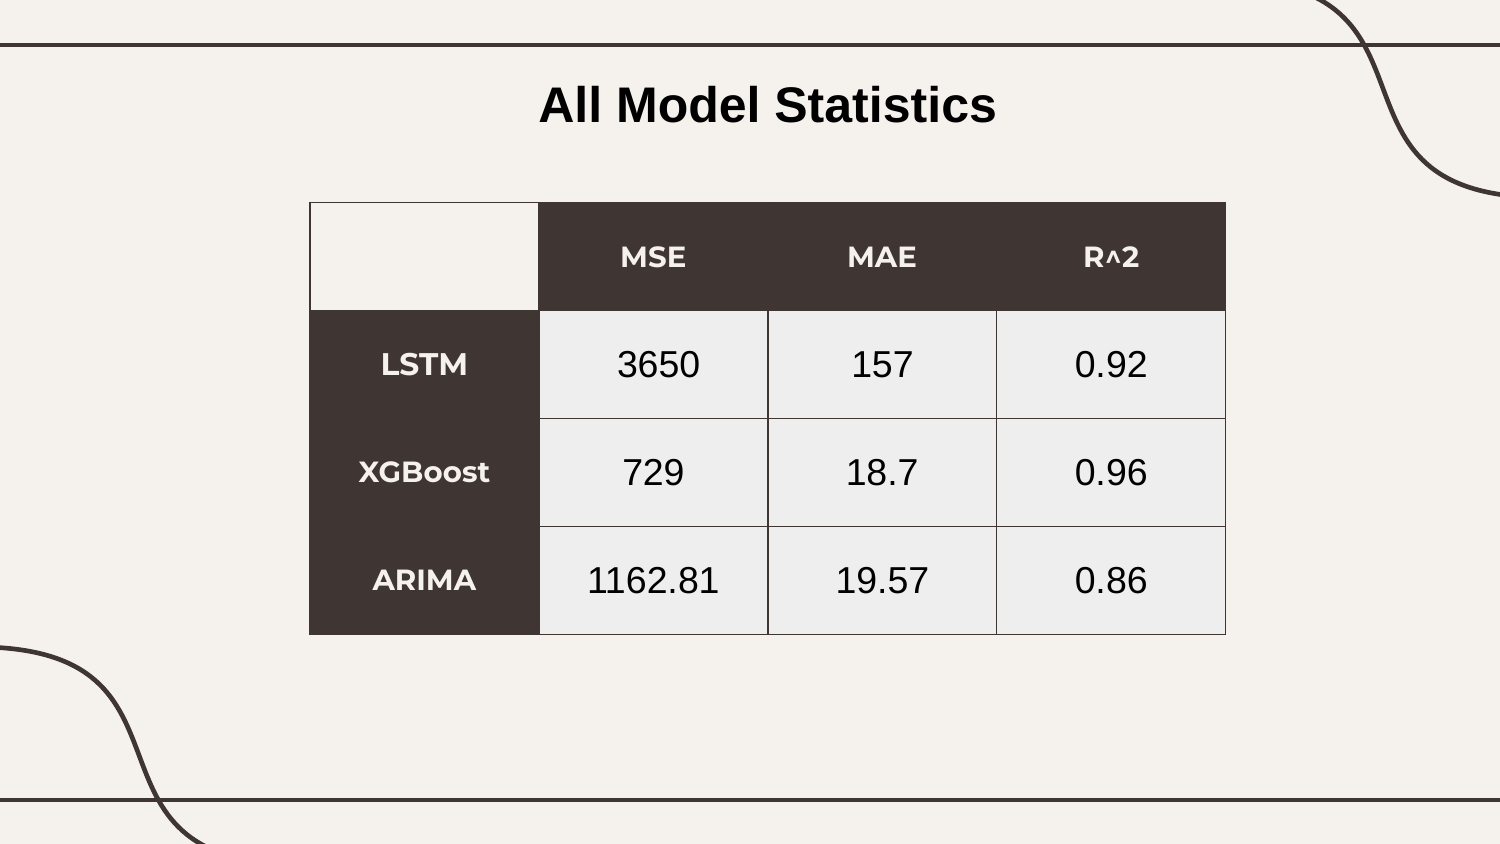

All Model Statistics
|  | MSE | MAE | R^2 |
| --- | --- | --- | --- |
| LSTM | 3650 | 157 | 0.92 |
| XGBoost | 729 | 18.7 | 0.96 |
| ARIMA | 1162.81 | 19.57 | 0.86 |